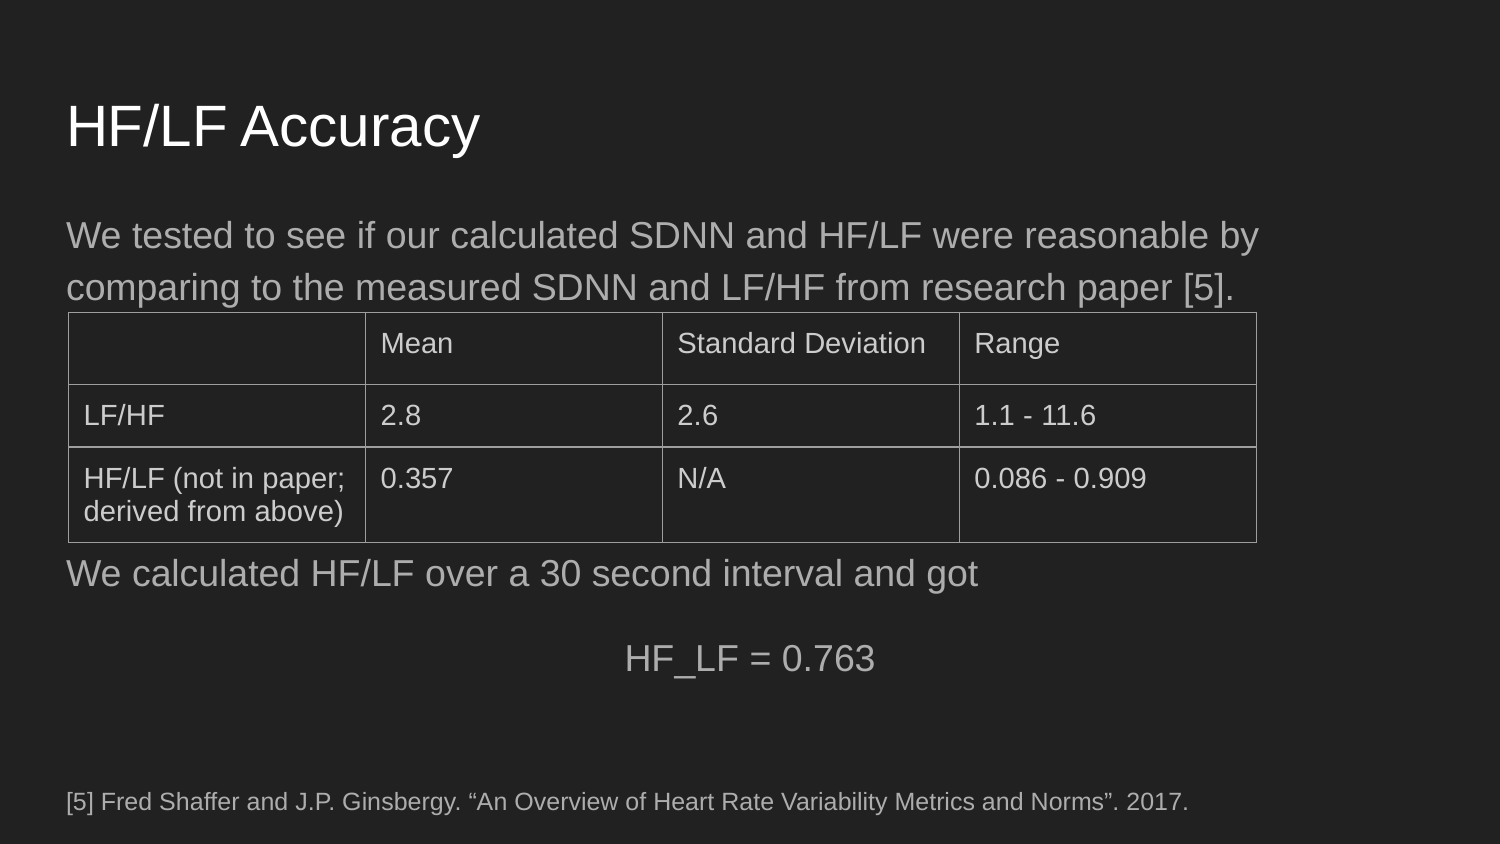

# HF/LF Accuracy
We tested to see if our calculated SDNN and HF/LF were reasonable by comparing to the measured SDNN and LF/HF from research paper [5].

We calculated HF/LF over a 30 second interval and got
HF_LF = 0.763

[5] Fred Shaffer and J.P. Ginsbergy. “An Overview of Heart Rate Variability Metrics and Norms”. 2017.
|  | Mean | Standard Deviation | Range |
| --- | --- | --- | --- |
| LF/HF | 2.8 | 2.6 | 1.1 - 11.6 |
| HF/LF (not in paper; derived from above) | 0.357 | N/A | 0.086 - 0.909 |